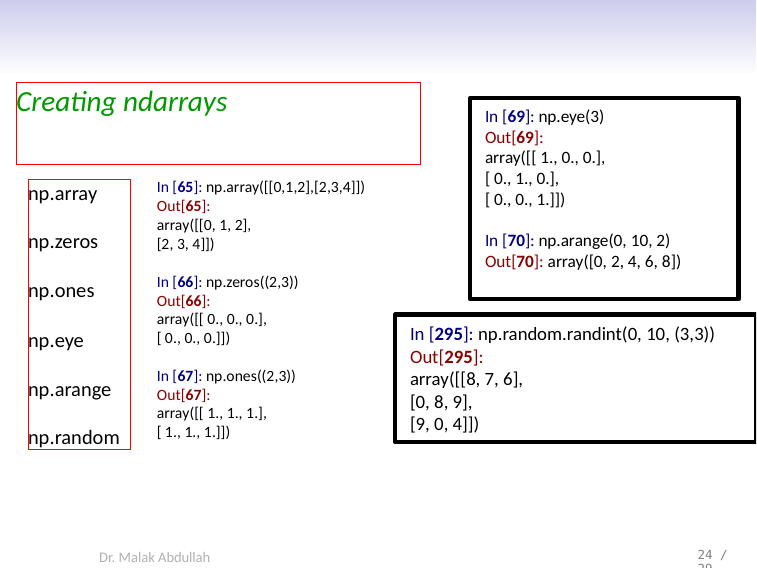

# Creating ndarrays
In [69]: np.eye(3)
Out[69]:
array([[ 1., 0., 0.],
[ 0., 1., 0.],
[ 0., 0., 1.]])
In [70]: np.arange(0, 10, 2)
Out[70]: array([0, 2, 4, 6, 8])

In [65]: np.array([[0,1,2],[2,3,4]])
Out[65]:
array([[0, 1, 2],
[2, 3, 4]])
In [66]: np.zeros((2,3))
Out[66]:
array([[ 0., 0., 0.],
[ 0., 0., 0.]])

In [67]: np.ones((2,3))
Out[67]:
array([[ 1., 1., 1.],
[ 1., 1., 1.]])
np.array

np.zeros

np.ones

np.eye

np.arange

np.random
In [295]: np.random.randint(0, 10, (3,3))
Out[295]:
array([[8, 7, 6],
[0, 8, 9],
[9, 0, 4]])
Dr. Malak Abdullah
24 / 29